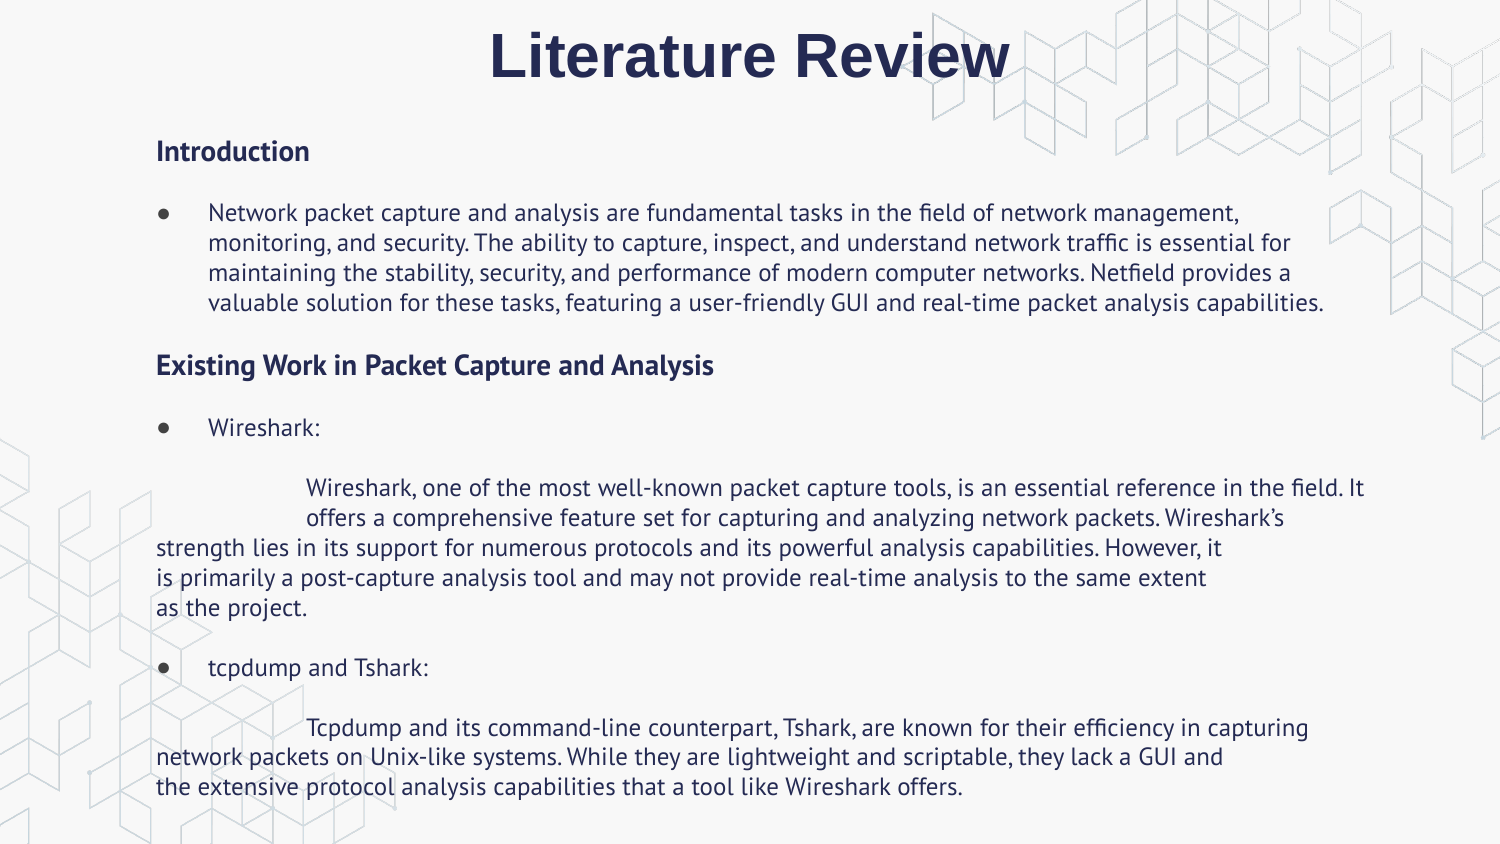

# Literature Review
Introduction

Network packet capture and analysis are fundamental tasks in the field of network management, monitoring, and security. The ability to capture, inspect, and understand network traffic is essential for maintaining the stability, security, and performance of modern computer networks. Netfield provides a valuable solution for these tasks, featuring a user-friendly GUI and real-time packet analysis capabilities.

Existing Work in Packet Capture and Analysis

Wireshark:

	Wireshark, one of the most well-known packet capture tools, is an essential reference in the field. It   	offers a comprehensive feature set for capturing and analyzing network packets. Wireshark’s 	strength lies in its support for numerous protocols and its powerful analysis capabilities. However, it 	is primarily a post-capture analysis tool and may not provide real-time analysis to the same extent 	as the project.

tcpdump and Tshark:

	Tcpdump and its command-line counterpart, Tshark, are known for their efficiency in capturing 	network packets on Unix-like systems. While they are lightweight and scriptable, they lack a GUI and 	the extensive protocol analysis capabilities that a tool like Wireshark offers.